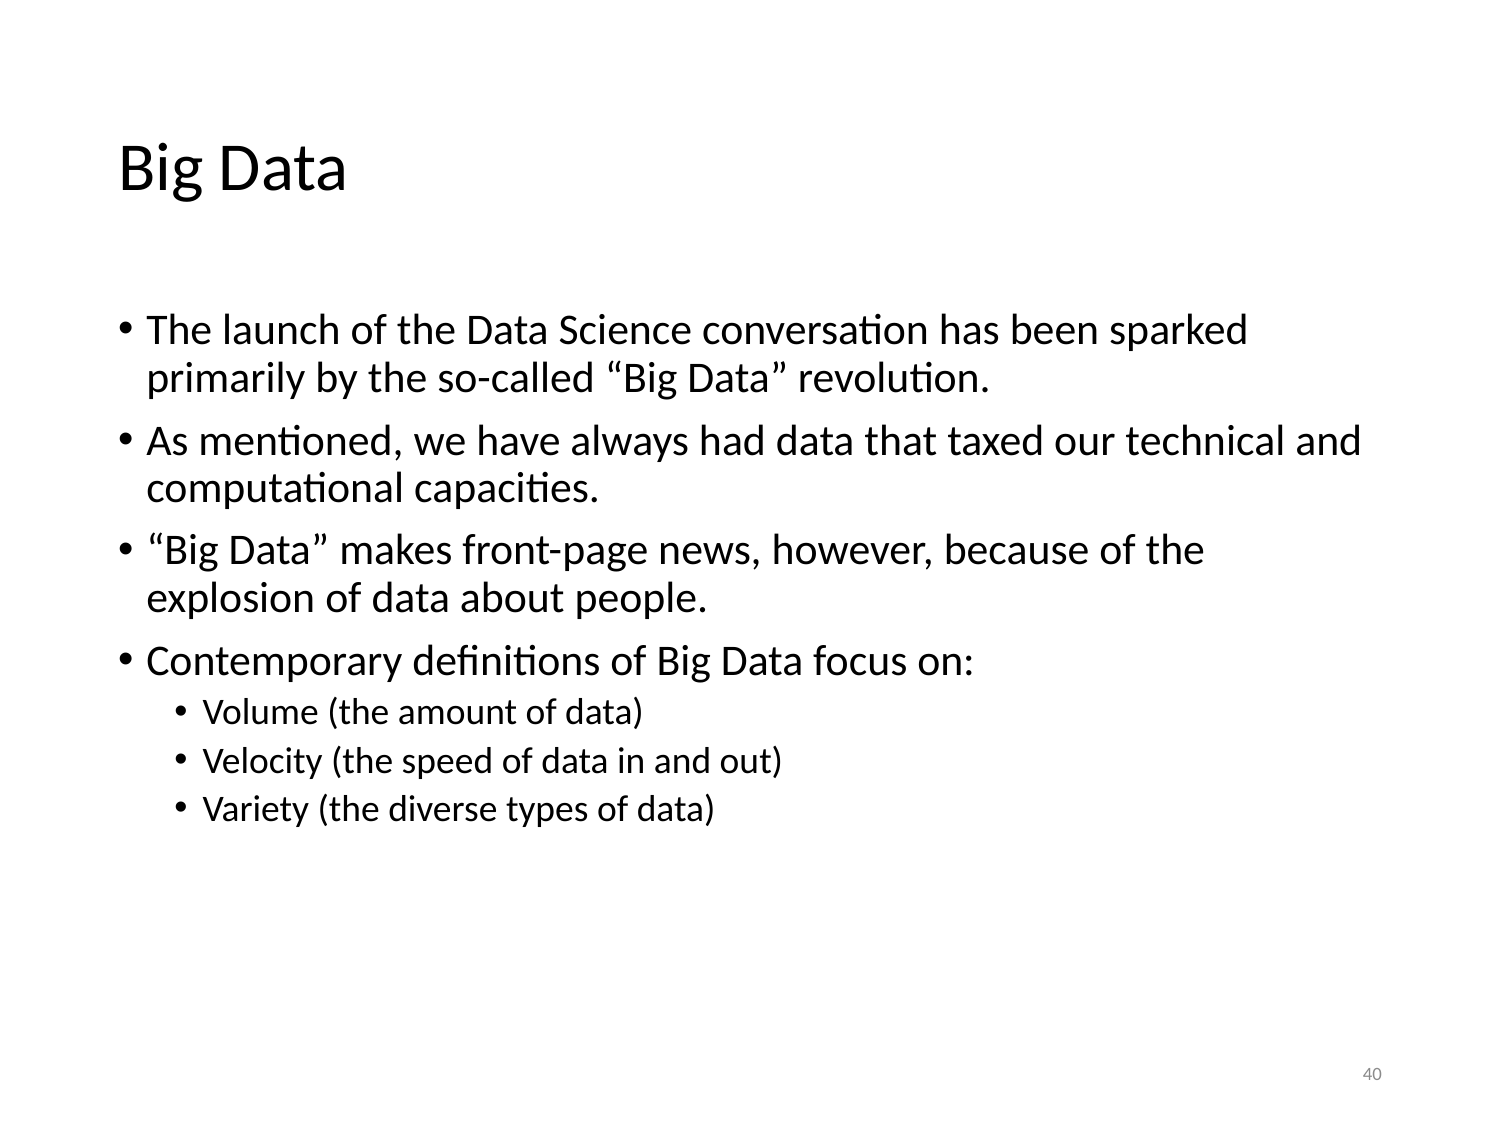

# Big Data
The launch of the Data Science conversation has been sparked primarily by the so-called “Big Data” revolution.
As mentioned, we have always had data that taxed our technical and computational capacities.
“Big Data” makes front-page news, however, because of the explosion of data about people.
Contemporary definitions of Big Data focus on:
Volume (the amount of data)
Velocity (the speed of data in and out)
Variety (the diverse types of data)

40